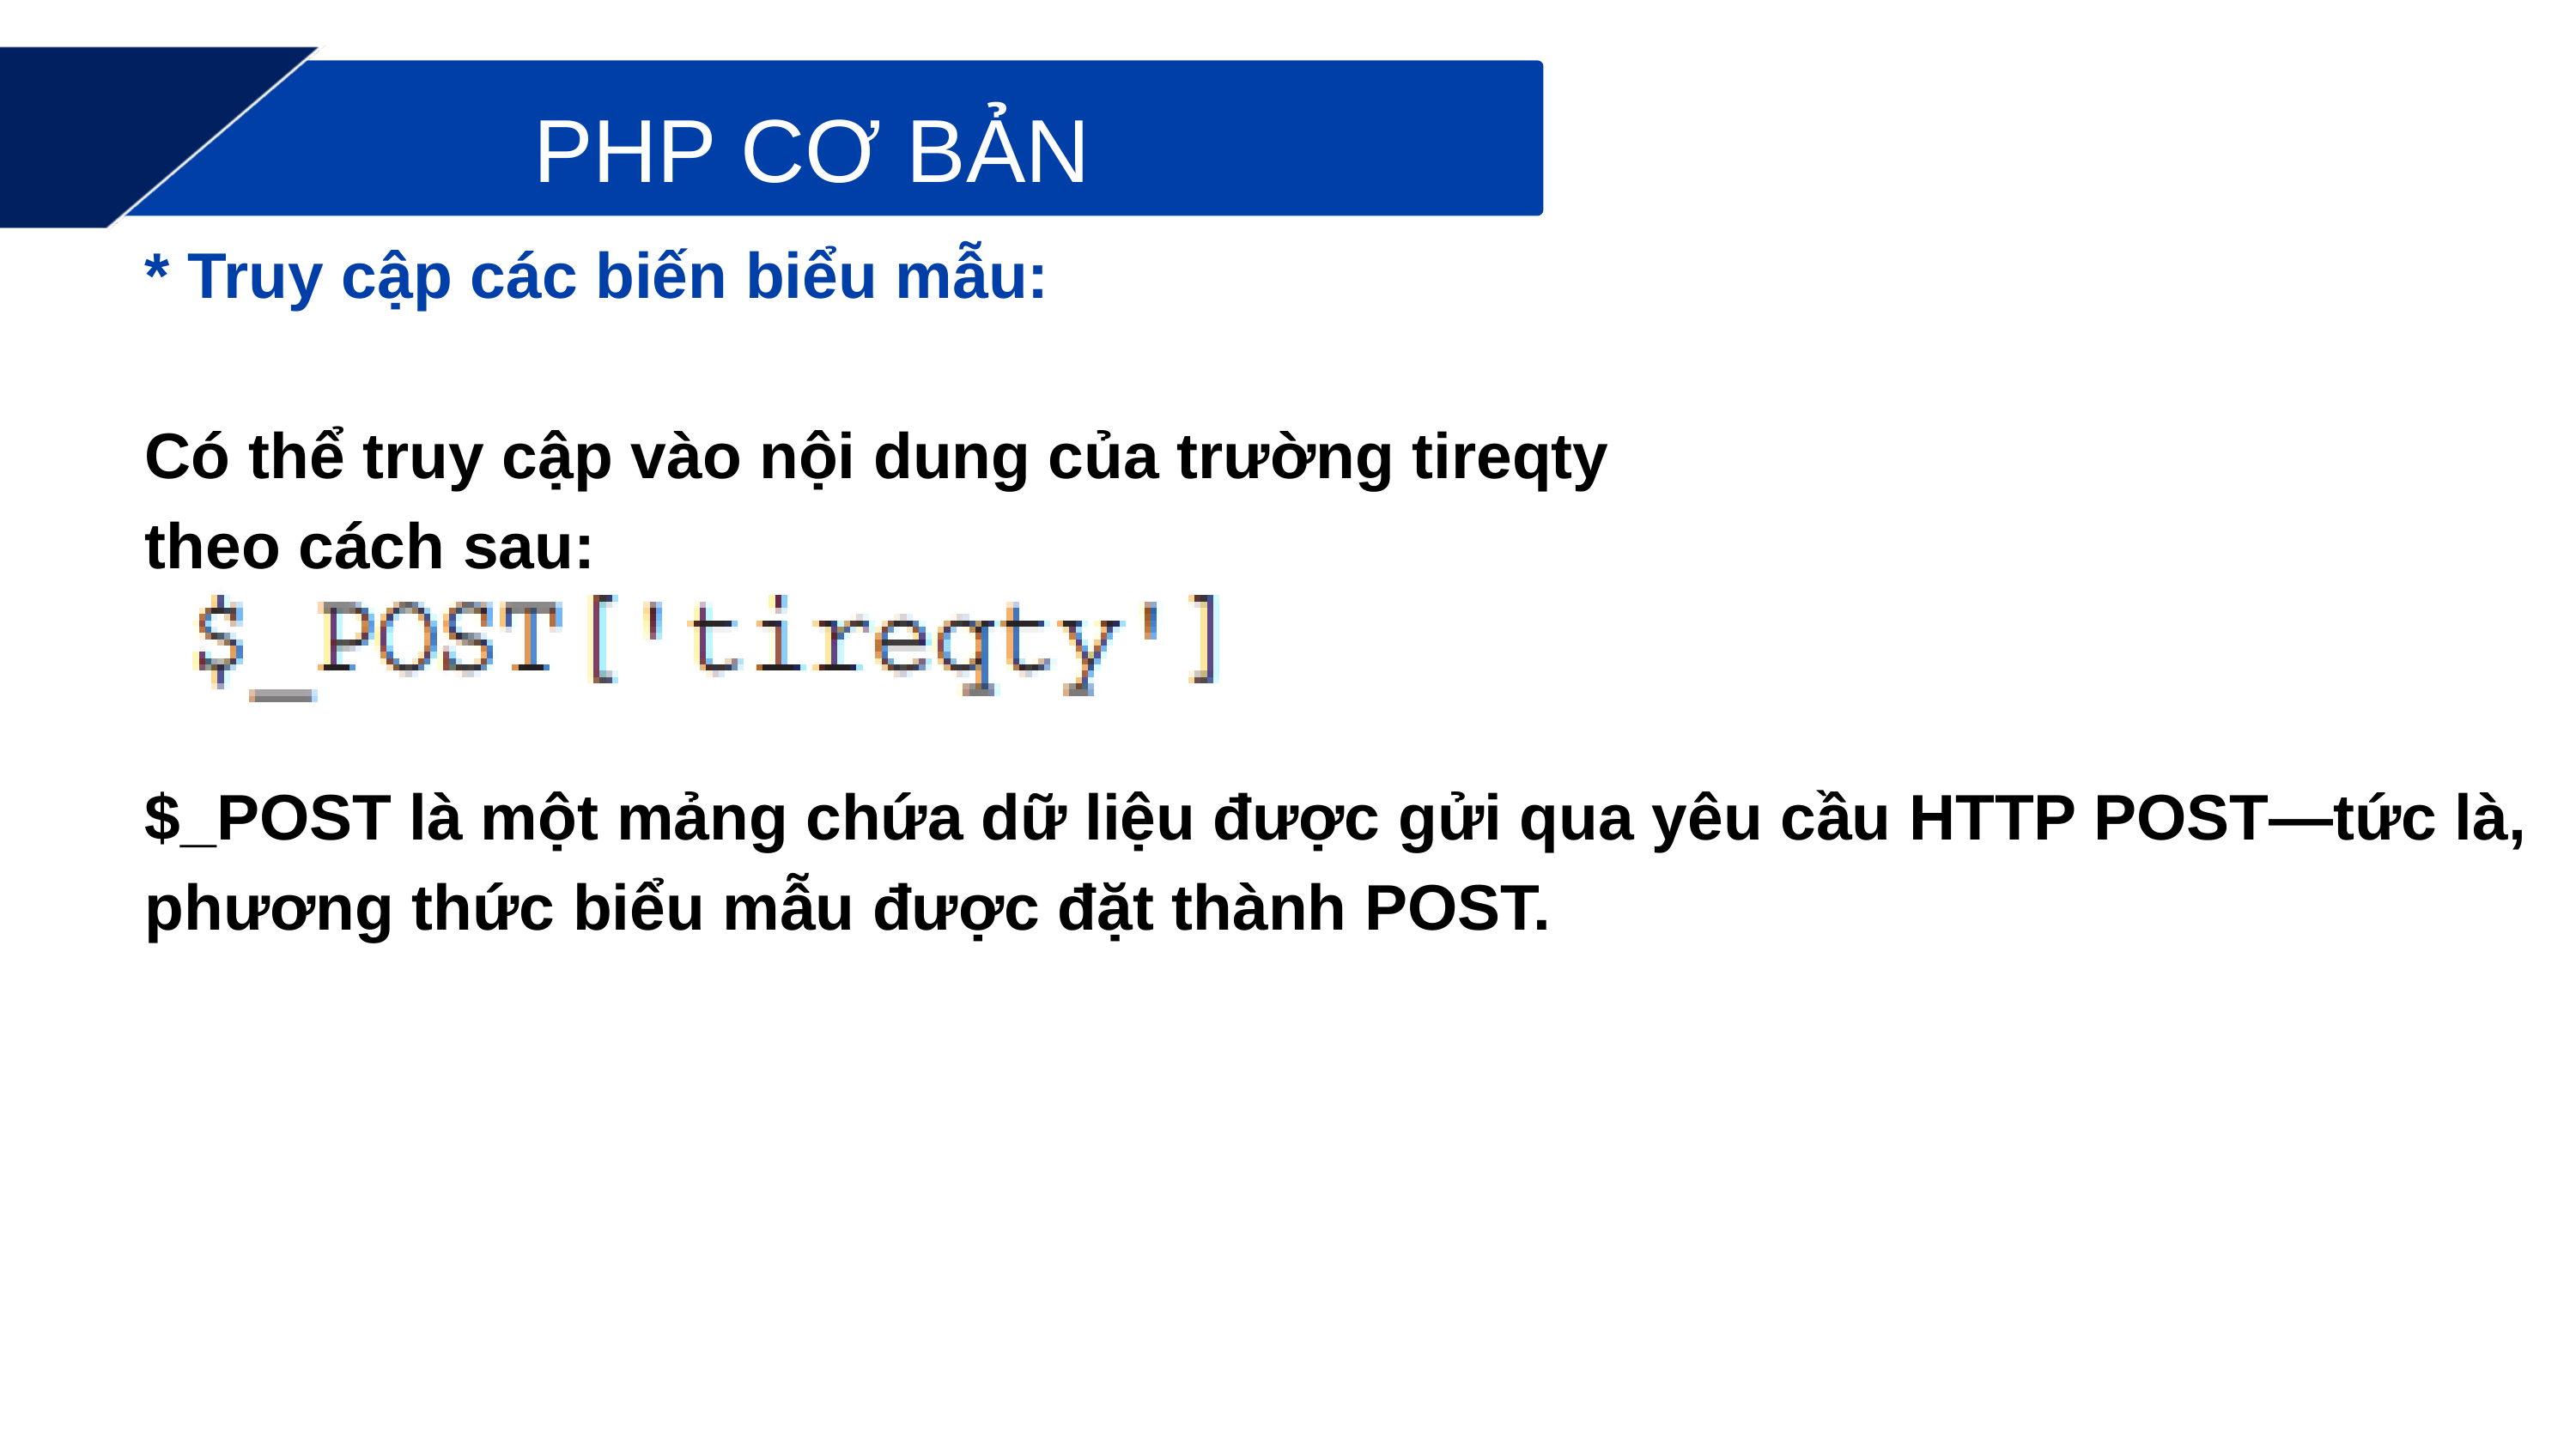

PHP CƠ BẢN

* Truy cập các biến biểu mẫu:

Có thể truy cập vào nội dung của trường tireqty theo cách sau:

$_POST là một mảng chứa dữ liệu được gửi qua yêu cầu HTTP POST—tức là, phương thức biểu mẫu được đặt thành POST.